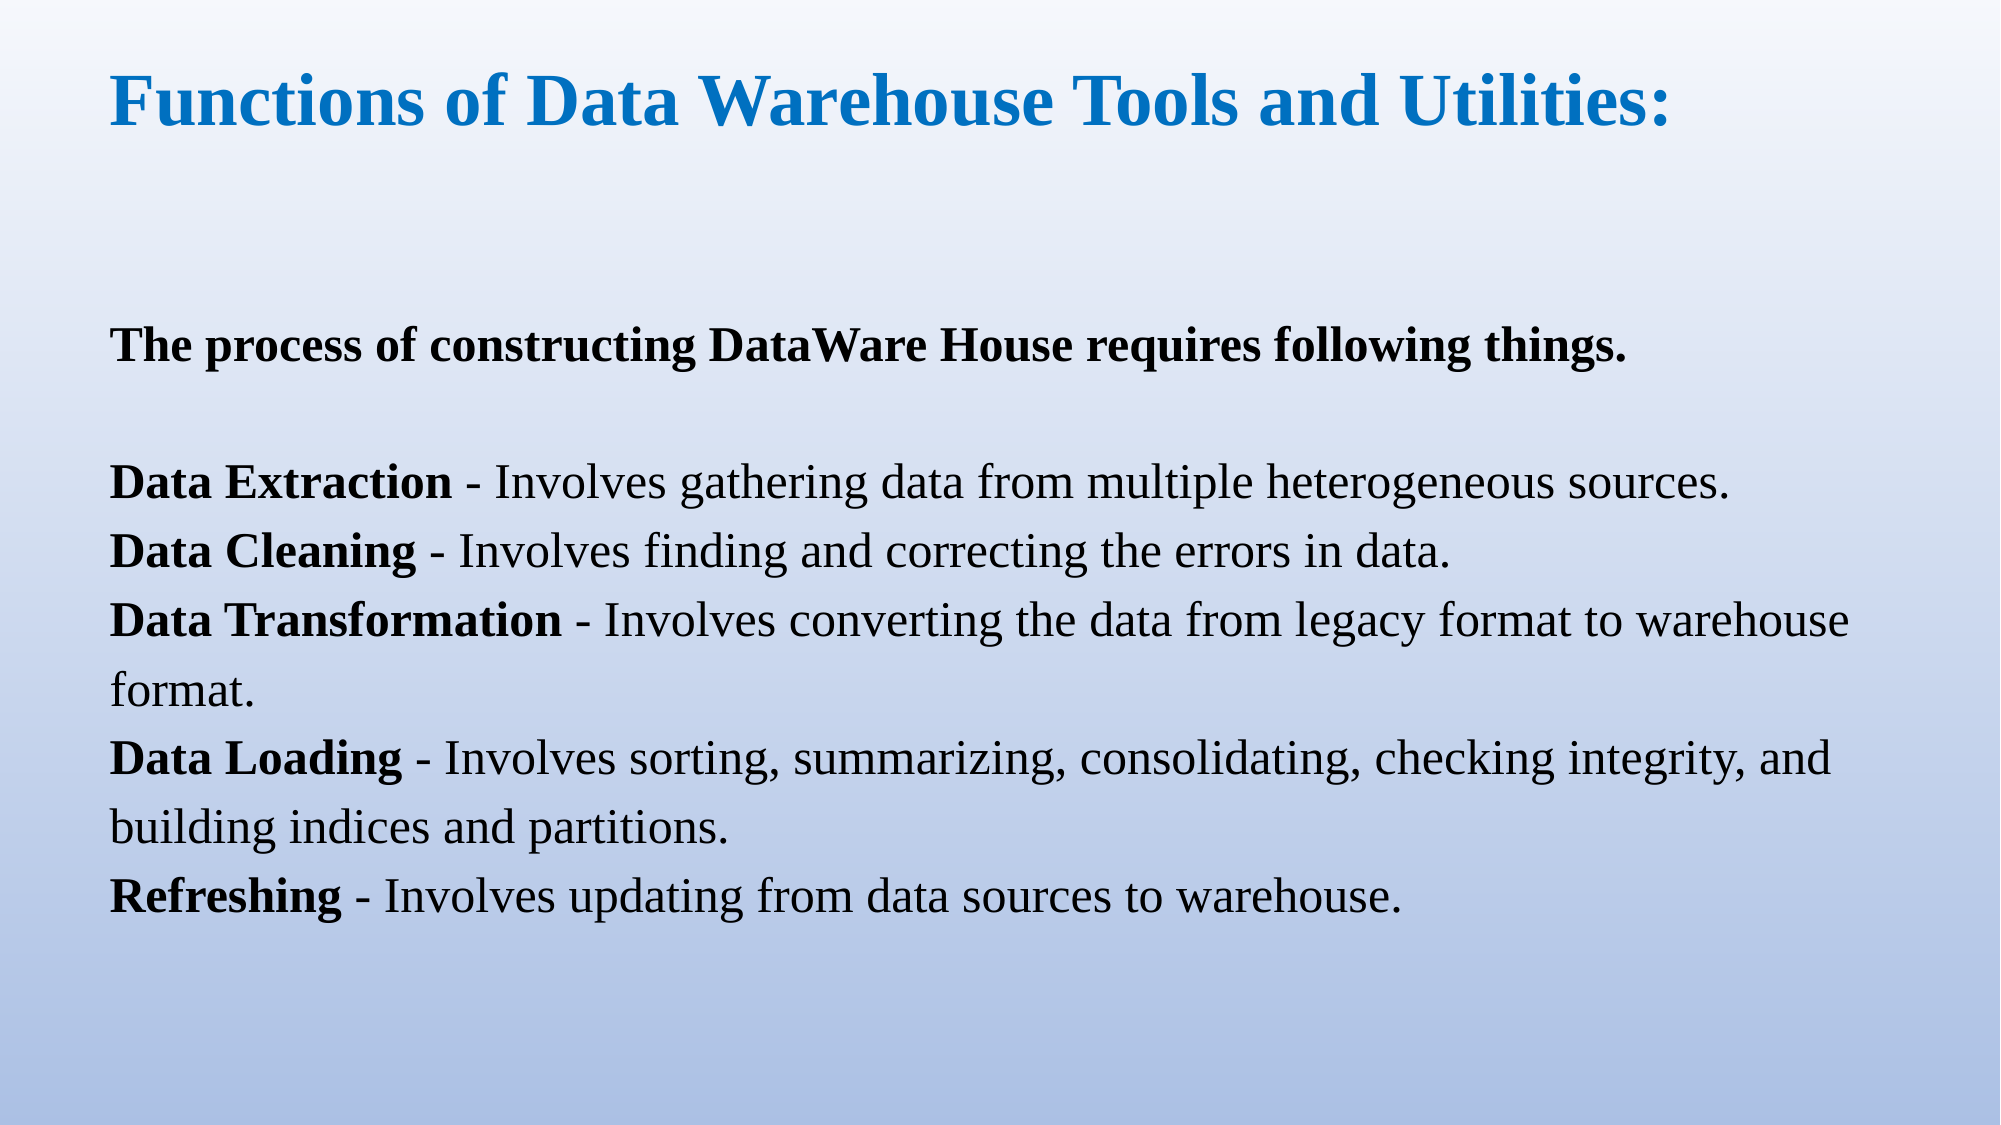

Functions of Data Warehouse Tools and Utilities:
# The process of constructing DataWare House requires following things. Data Extraction - Involves gathering data from multiple heterogeneous sources. Data Cleaning - Involves finding and correcting the errors in data. Data Transformation - Involves converting the data from legacy format to warehouse format. Data Loading - Involves sorting, summarizing, consolidating, checking integrity, and building indices and partitions. Refreshing - Involves updating from data sources to warehouse.